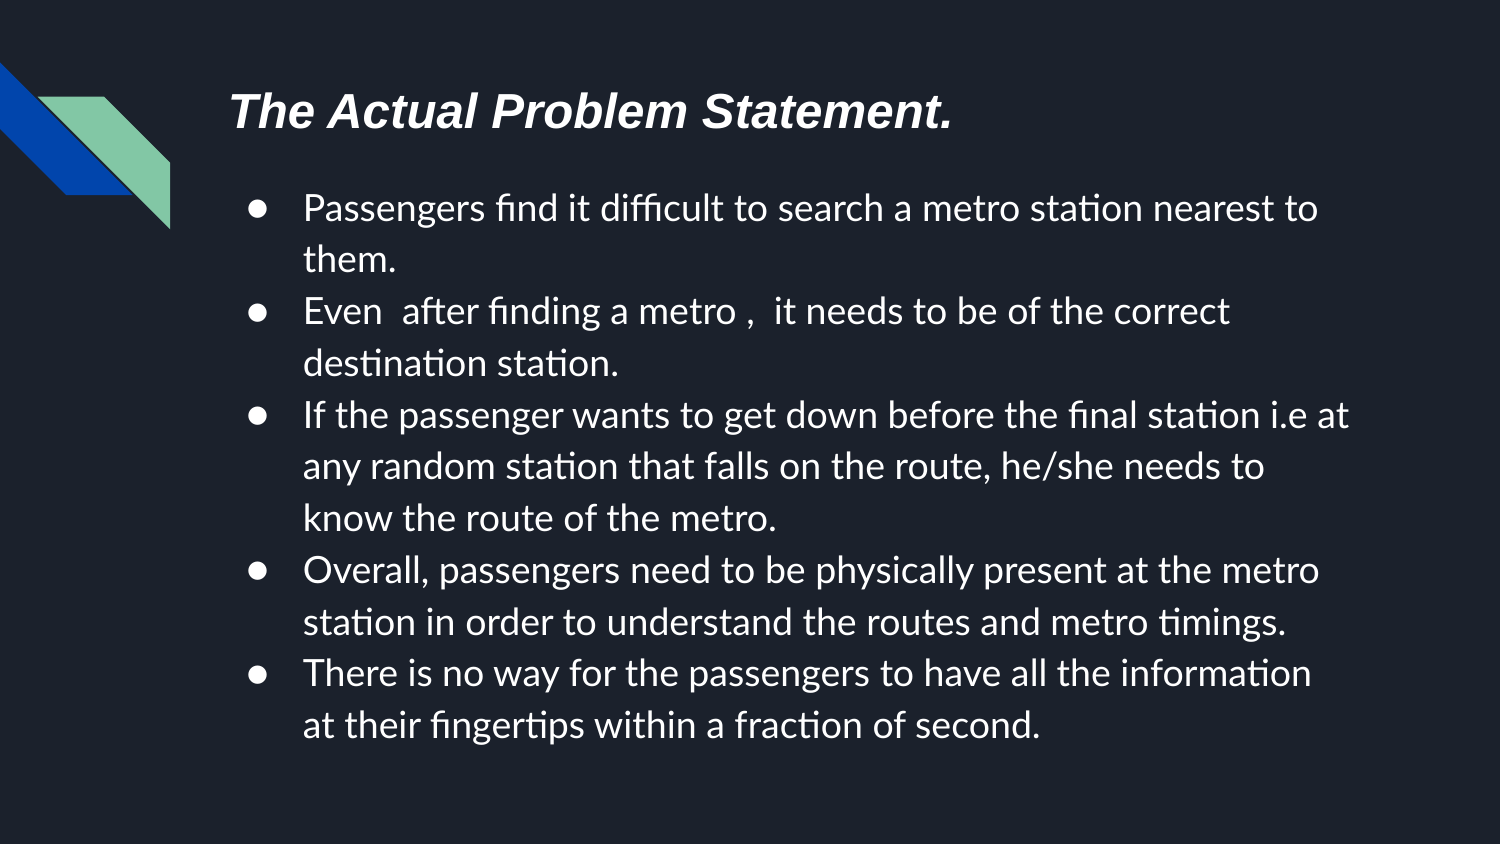

# The Actual Problem Statement.
Passengers find it difficult to search a metro station nearest to them.
Even  after finding a metro ,  it needs to be of the correct destination station.
If the passenger wants to get down before the final station i.e at any random station that falls on the route, he/she needs to know the route of the metro.
Overall, passengers need to be physically present at the metro station in order to understand the routes and metro timings.
There is no way for the passengers to have all the information at their fingertips within a fraction of second.